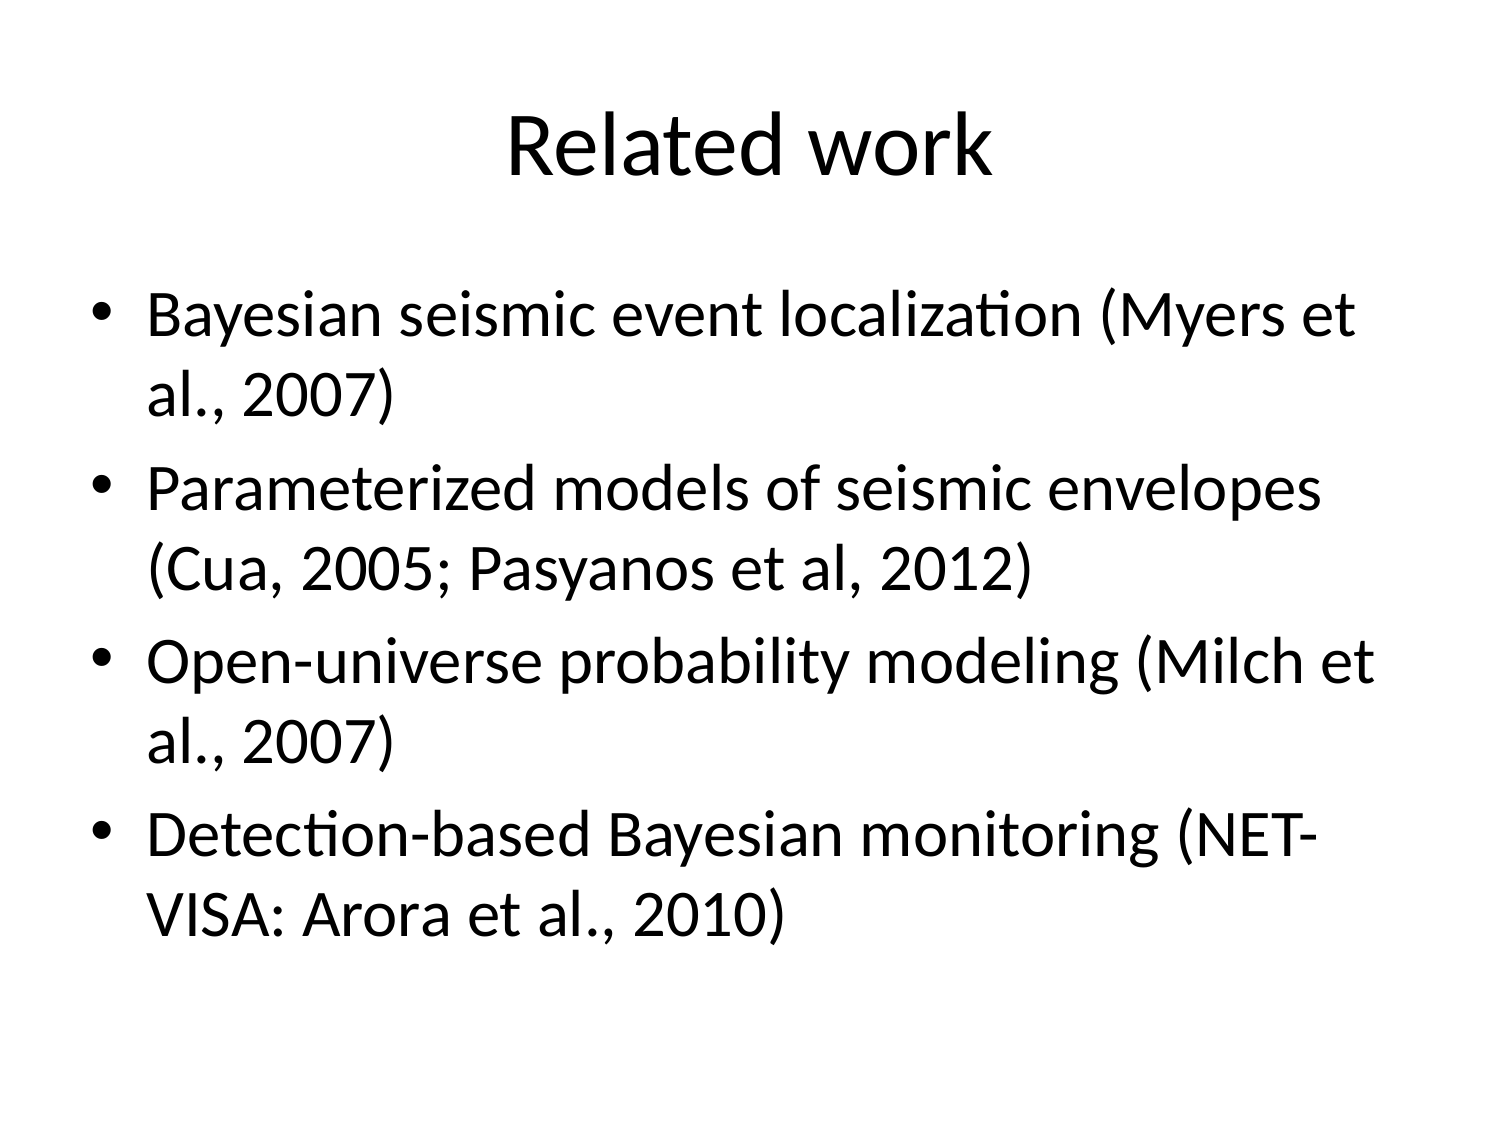

# Related work
Bayesian seismic event localization (Myers et al., 2007)
Parameterized models of seismic envelopes (Cua, 2005; Pasyanos et al, 2012)
Open-universe probability modeling (Milch et al., 2007)
Detection-based Bayesian monitoring (NET-VISA: Arora et al., 2010)